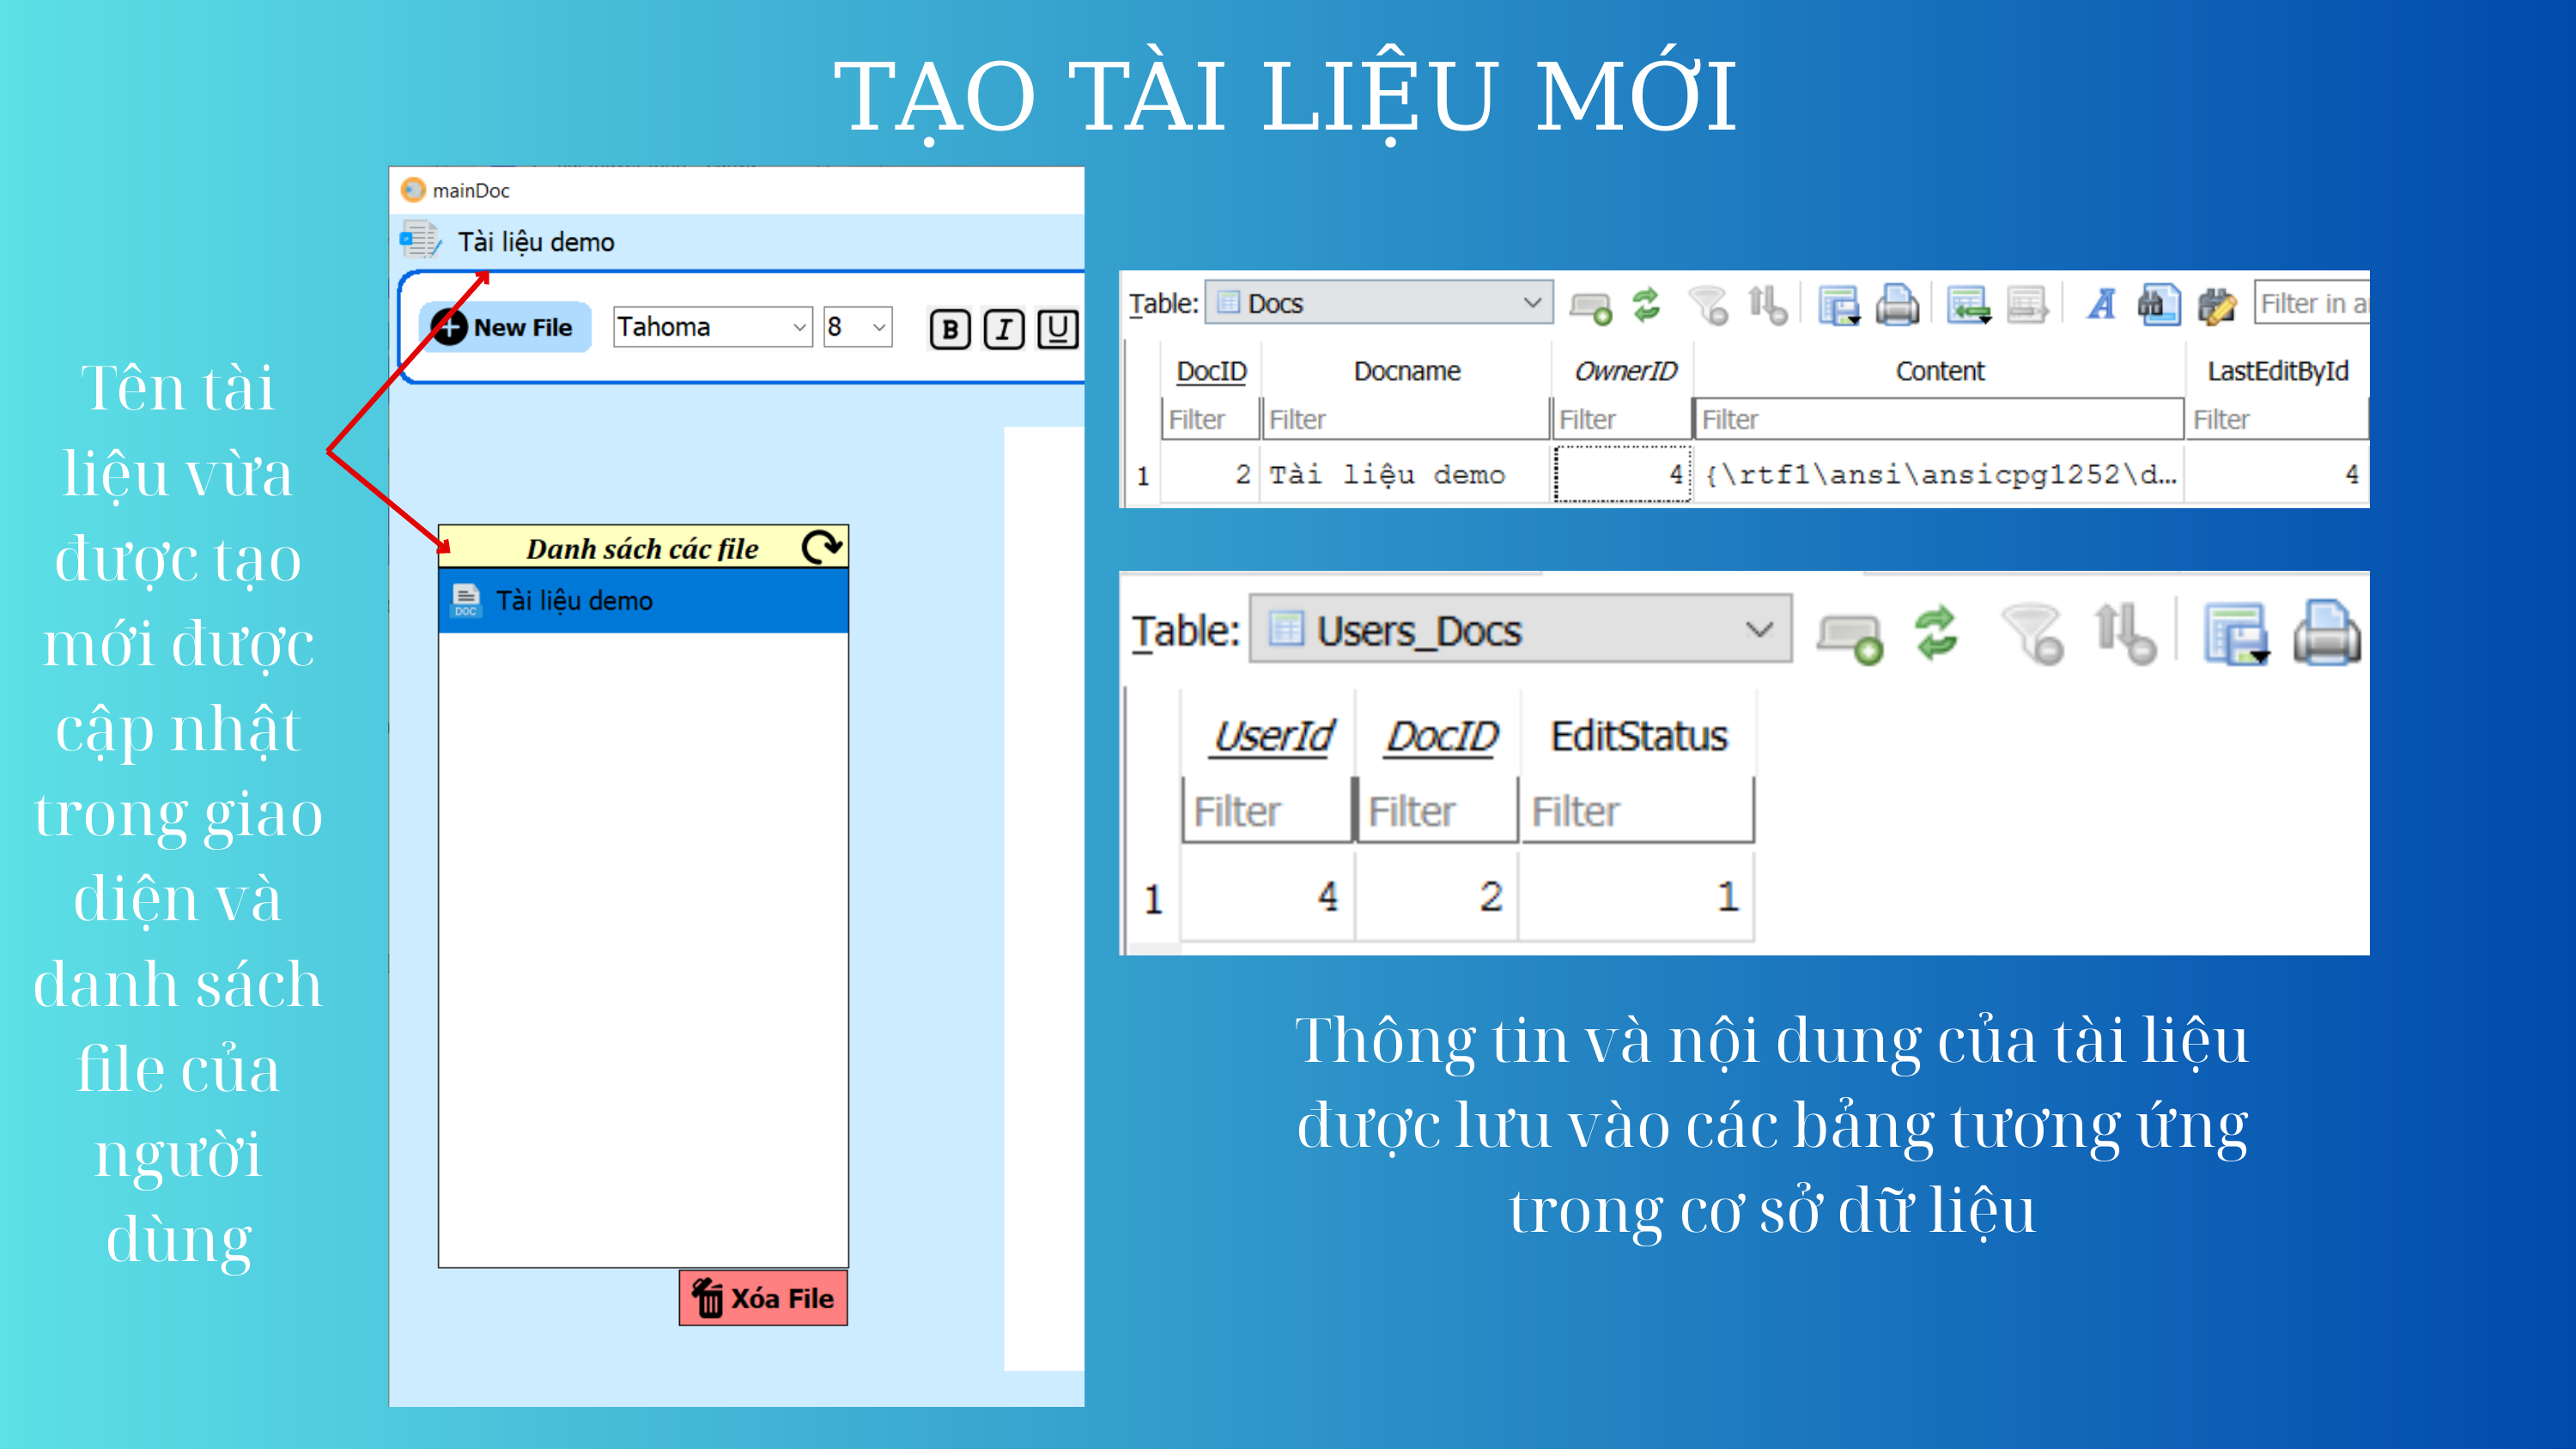

TẠO TÀI LIỆU MỚI

Tên tài liệu vừa được tạo mới được cập nhật trong giao diện và danh sách file của người dùng

Thông tin và nội dung của tài liệu được lưu vào các bảng tương ứng trong cơ sở dữ liệu